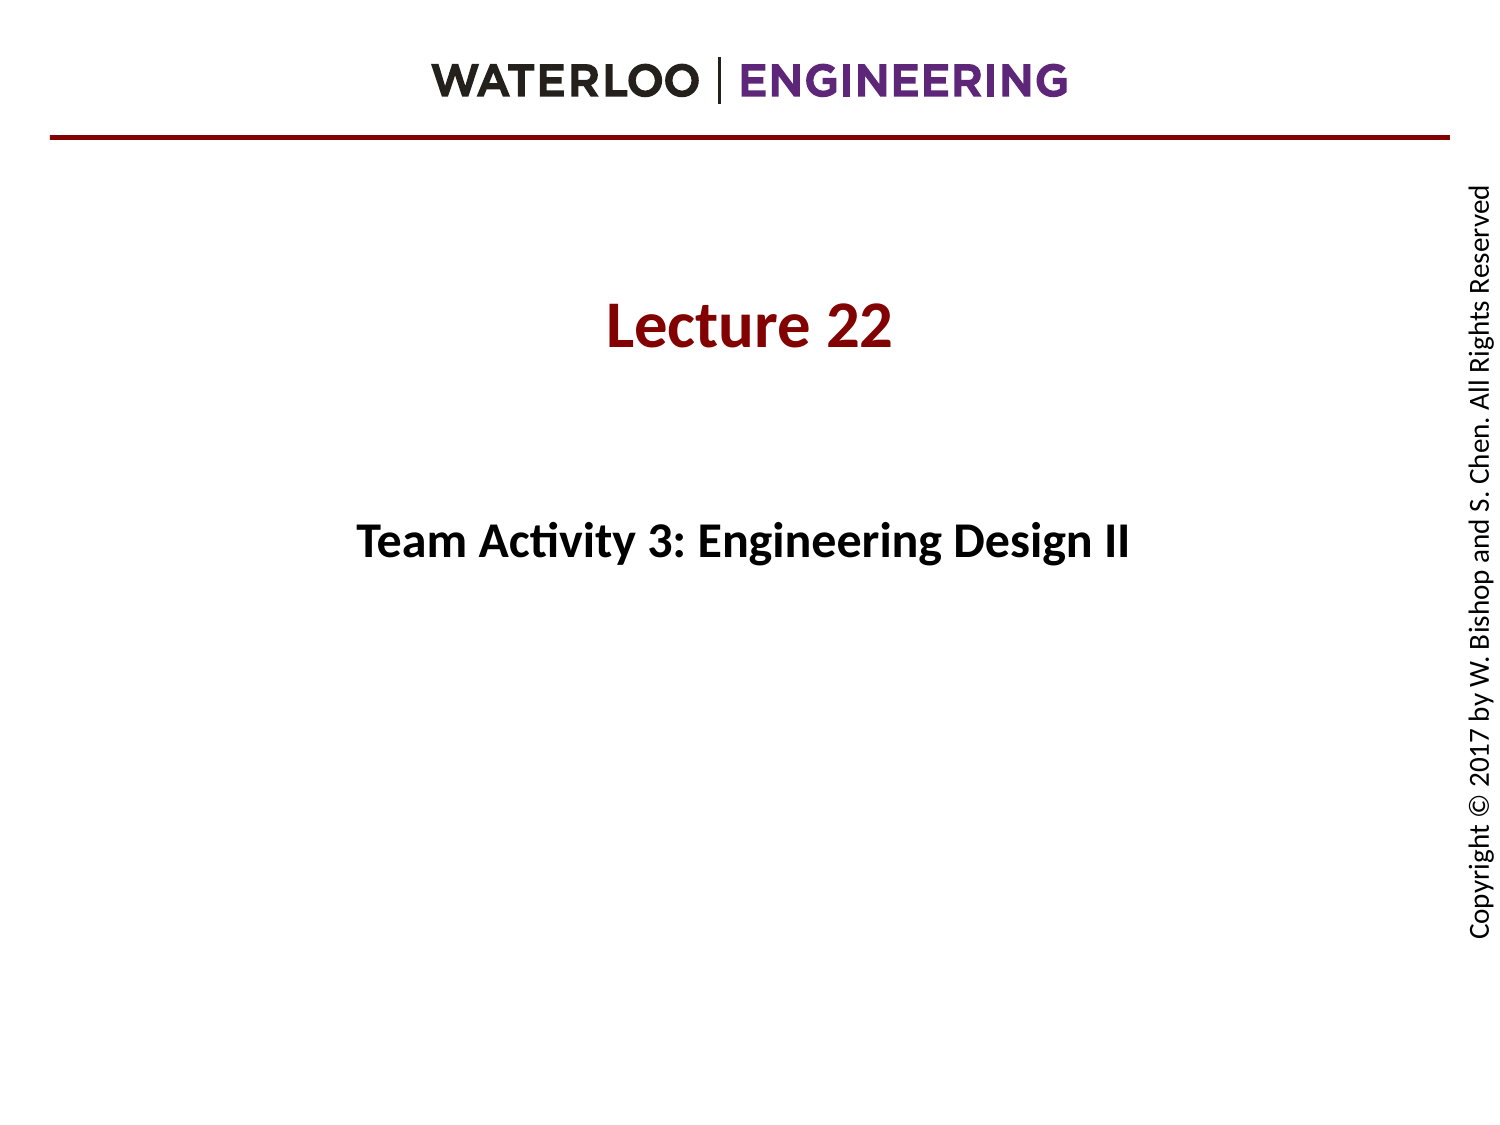

# Lecture 22
Team Activity 3: Engineering Design II